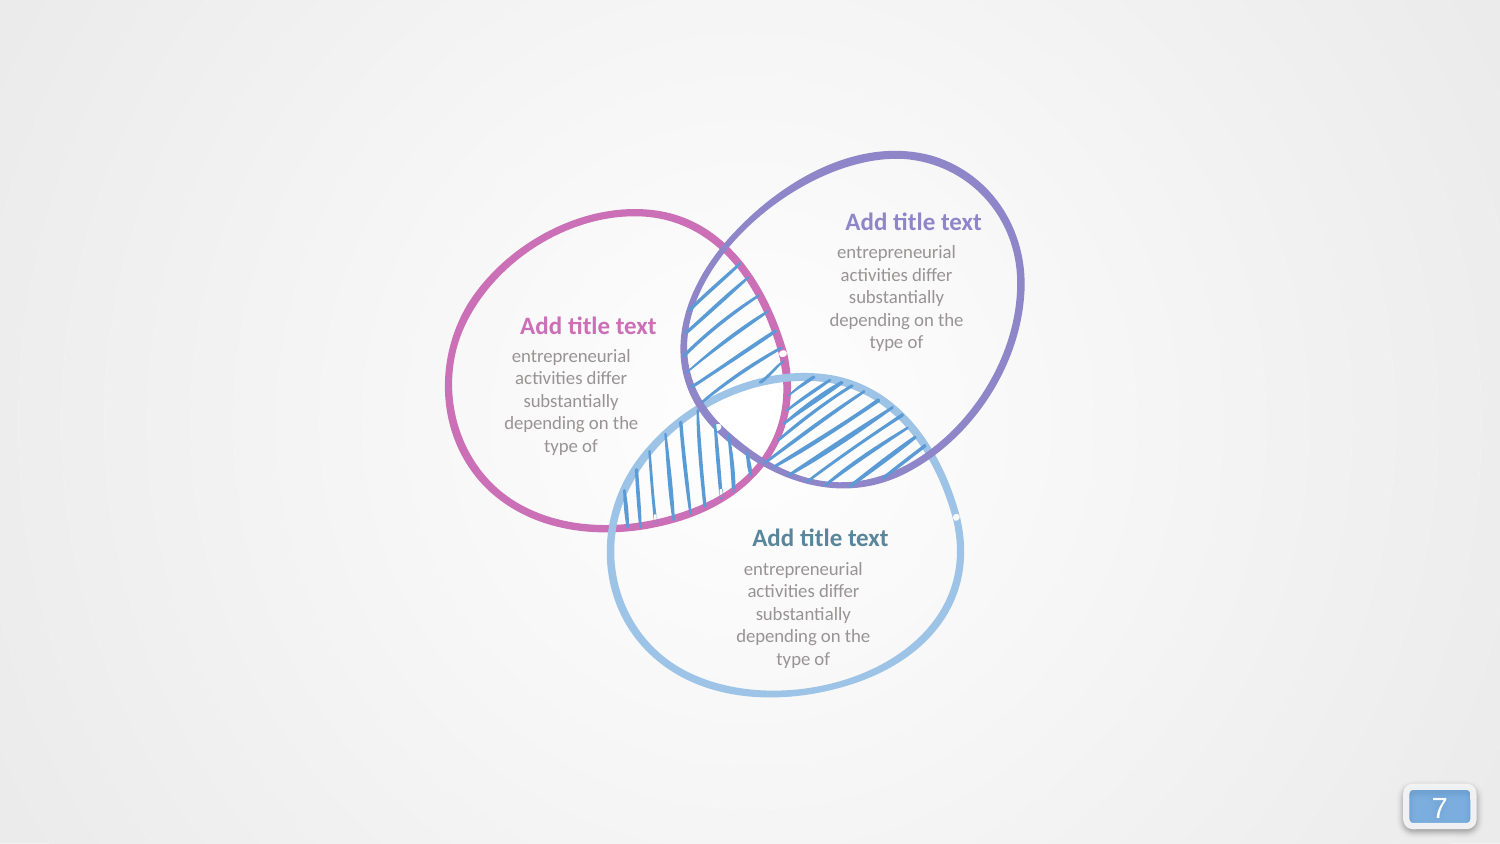

Add title text
entrepreneurial activities differ substantially depending on the type of
Add title text
entrepreneurial activities differ substantially depending on the type of
Add title text
entrepreneurial activities differ substantially depending on the type of
7